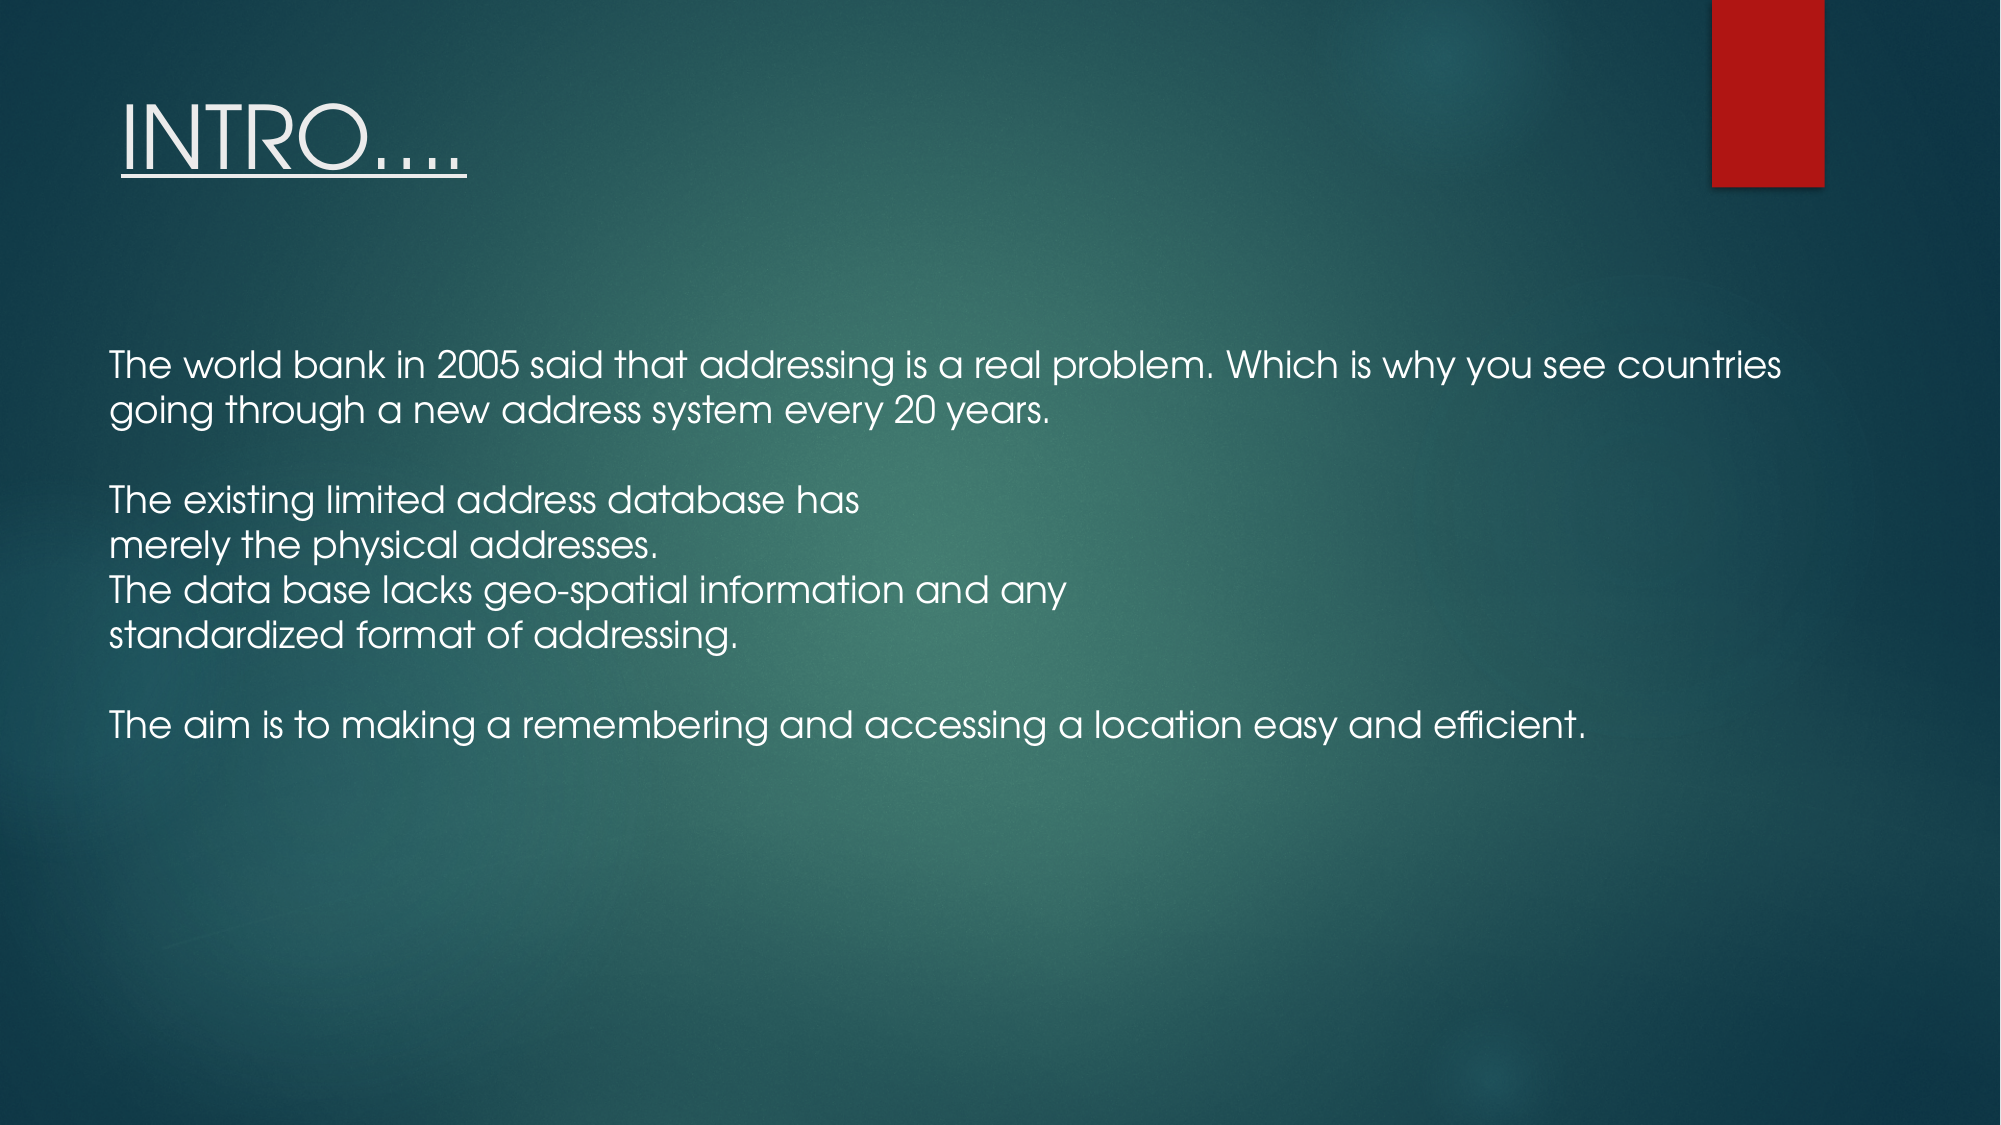

INTRO….
The world bank in 2005 said that addressing is a real problem. Which is why you see countries
going through a new address system every 20 years.

The existing limited address database has
merely the physical addresses.
The data base lacks geo-spatial information and any
standardized format of addressing.

The aim is to making a remembering and accessing a location easy and efficient.